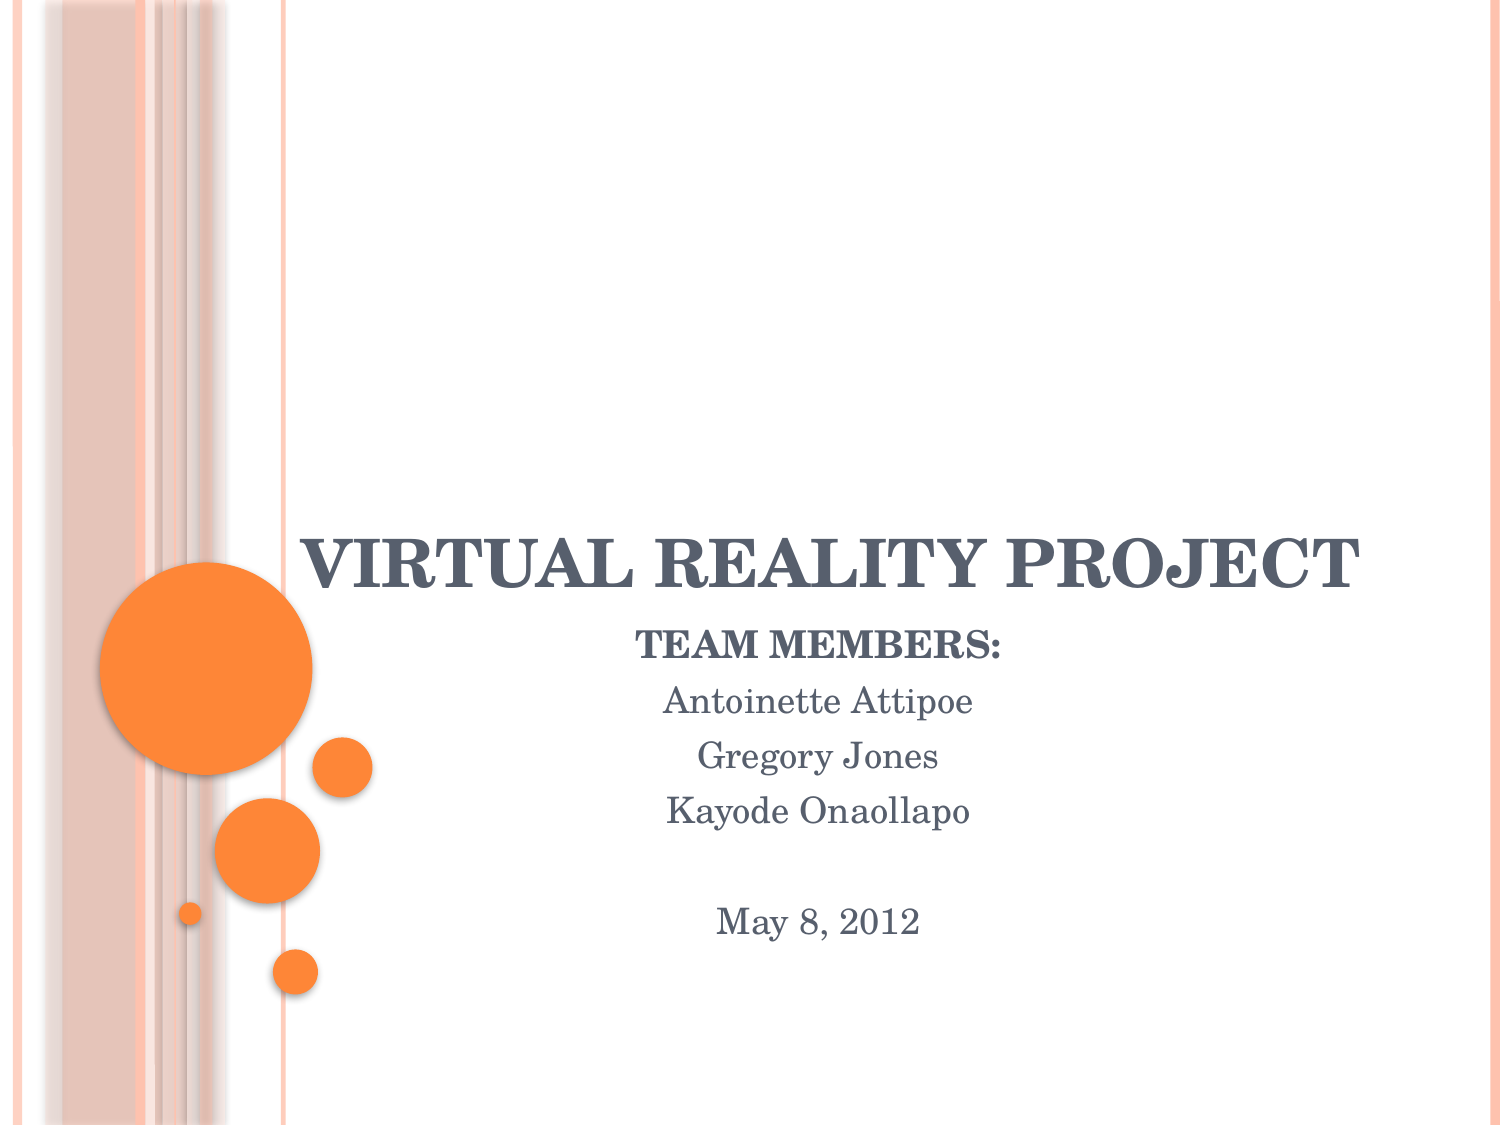

# VIRTUAL REALITY PROJECT
TEAM MEMBERS:
Antoinette Attipoe
Gregory Jones
Kayode Onaollapo

May 8, 2012